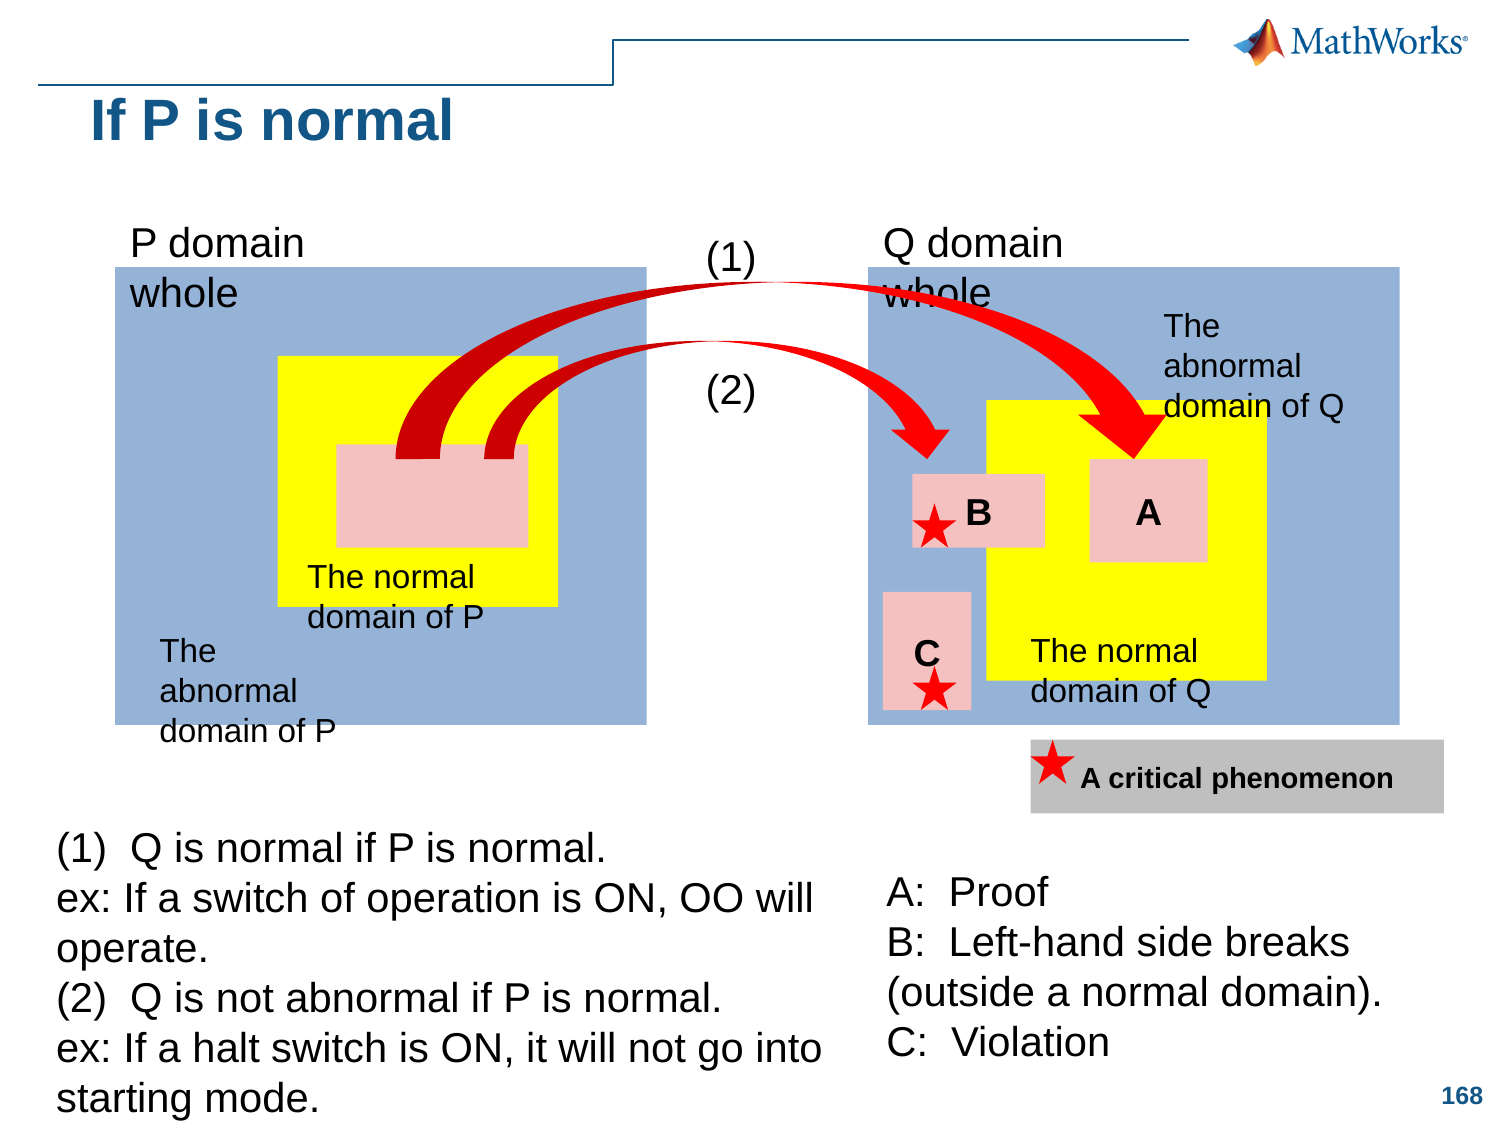

# If P is normal
P domain whole
Q domain whole
(1)

The abnormal domain of Q

(2)

A
B

The normal domain of P
C
The abnormal domain of P
The normal domain of Q

A critical phenomenon

(1)  Q is normal if P is normal.
ex: If a switch of operation is ON, OO will operate.
(2)  Q is not abnormal if P is normal.
ex: If a halt switch is ON, it will not go into starting mode.
A:  Proof
B:  Left-hand side breaks (outside a normal domain).
C:  Violation